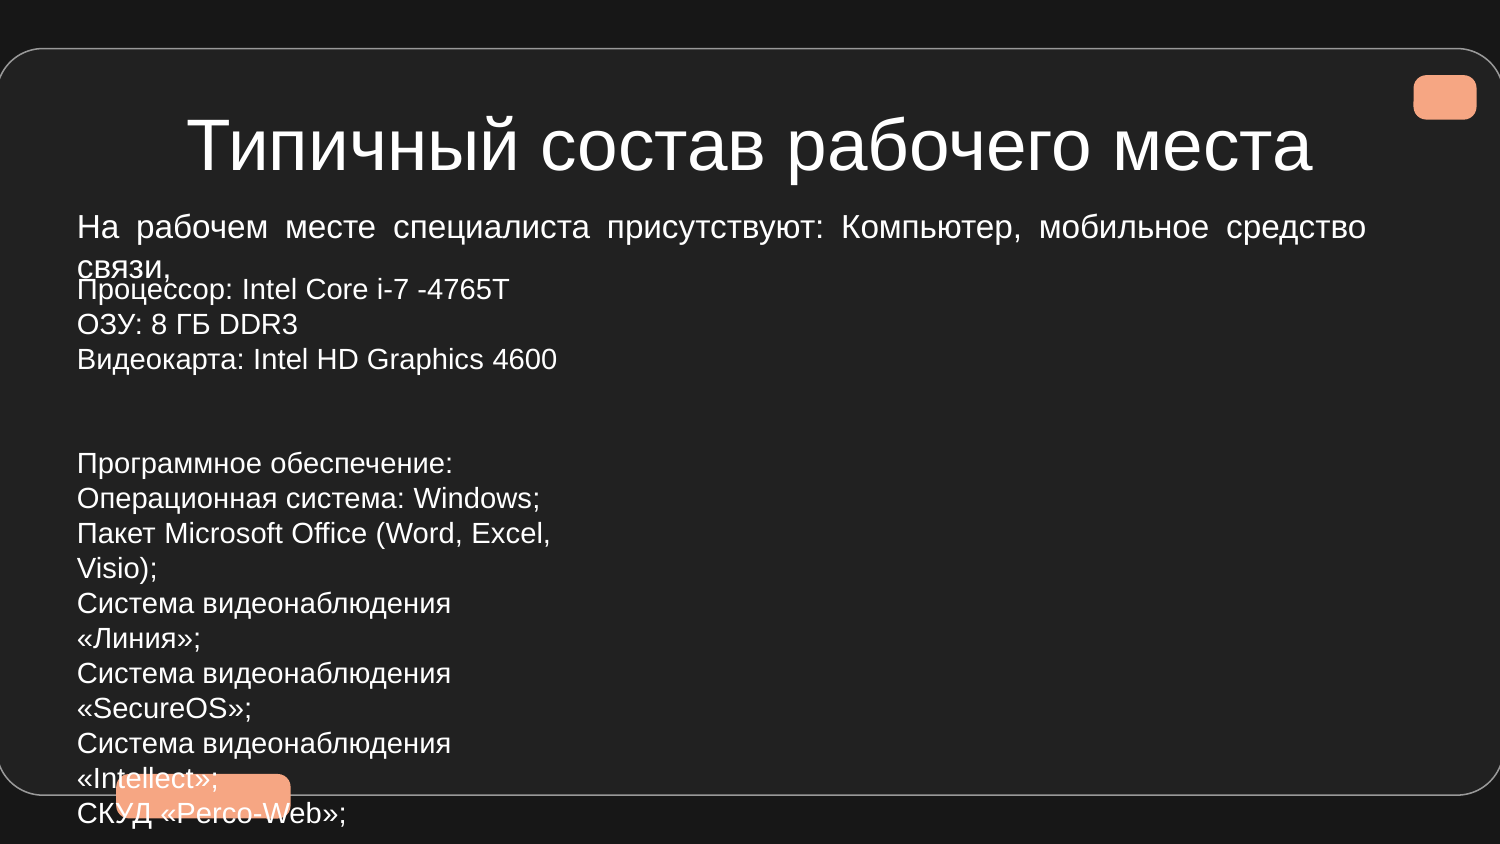

# Типичный состав рабочего места
На рабочем месте специалиста присутствуют: Компьютер, мобильное средство связи,
Процессор: Intel Core i-7 -4765T
ОЗУ: 8 ГБ DDR3
Видеокарта: Intel HD Graphics 4600

Программное обеспечение:
Операционная система: Windows;
Пакет Microsoft Office (Word, Excel, Visio);
Система видеонаблюдения «Линия»;
Система видеонаблюдения «SecureOS»;
Система видеонаблюдения «Intellect»;
СКУД «Perco-Web»;